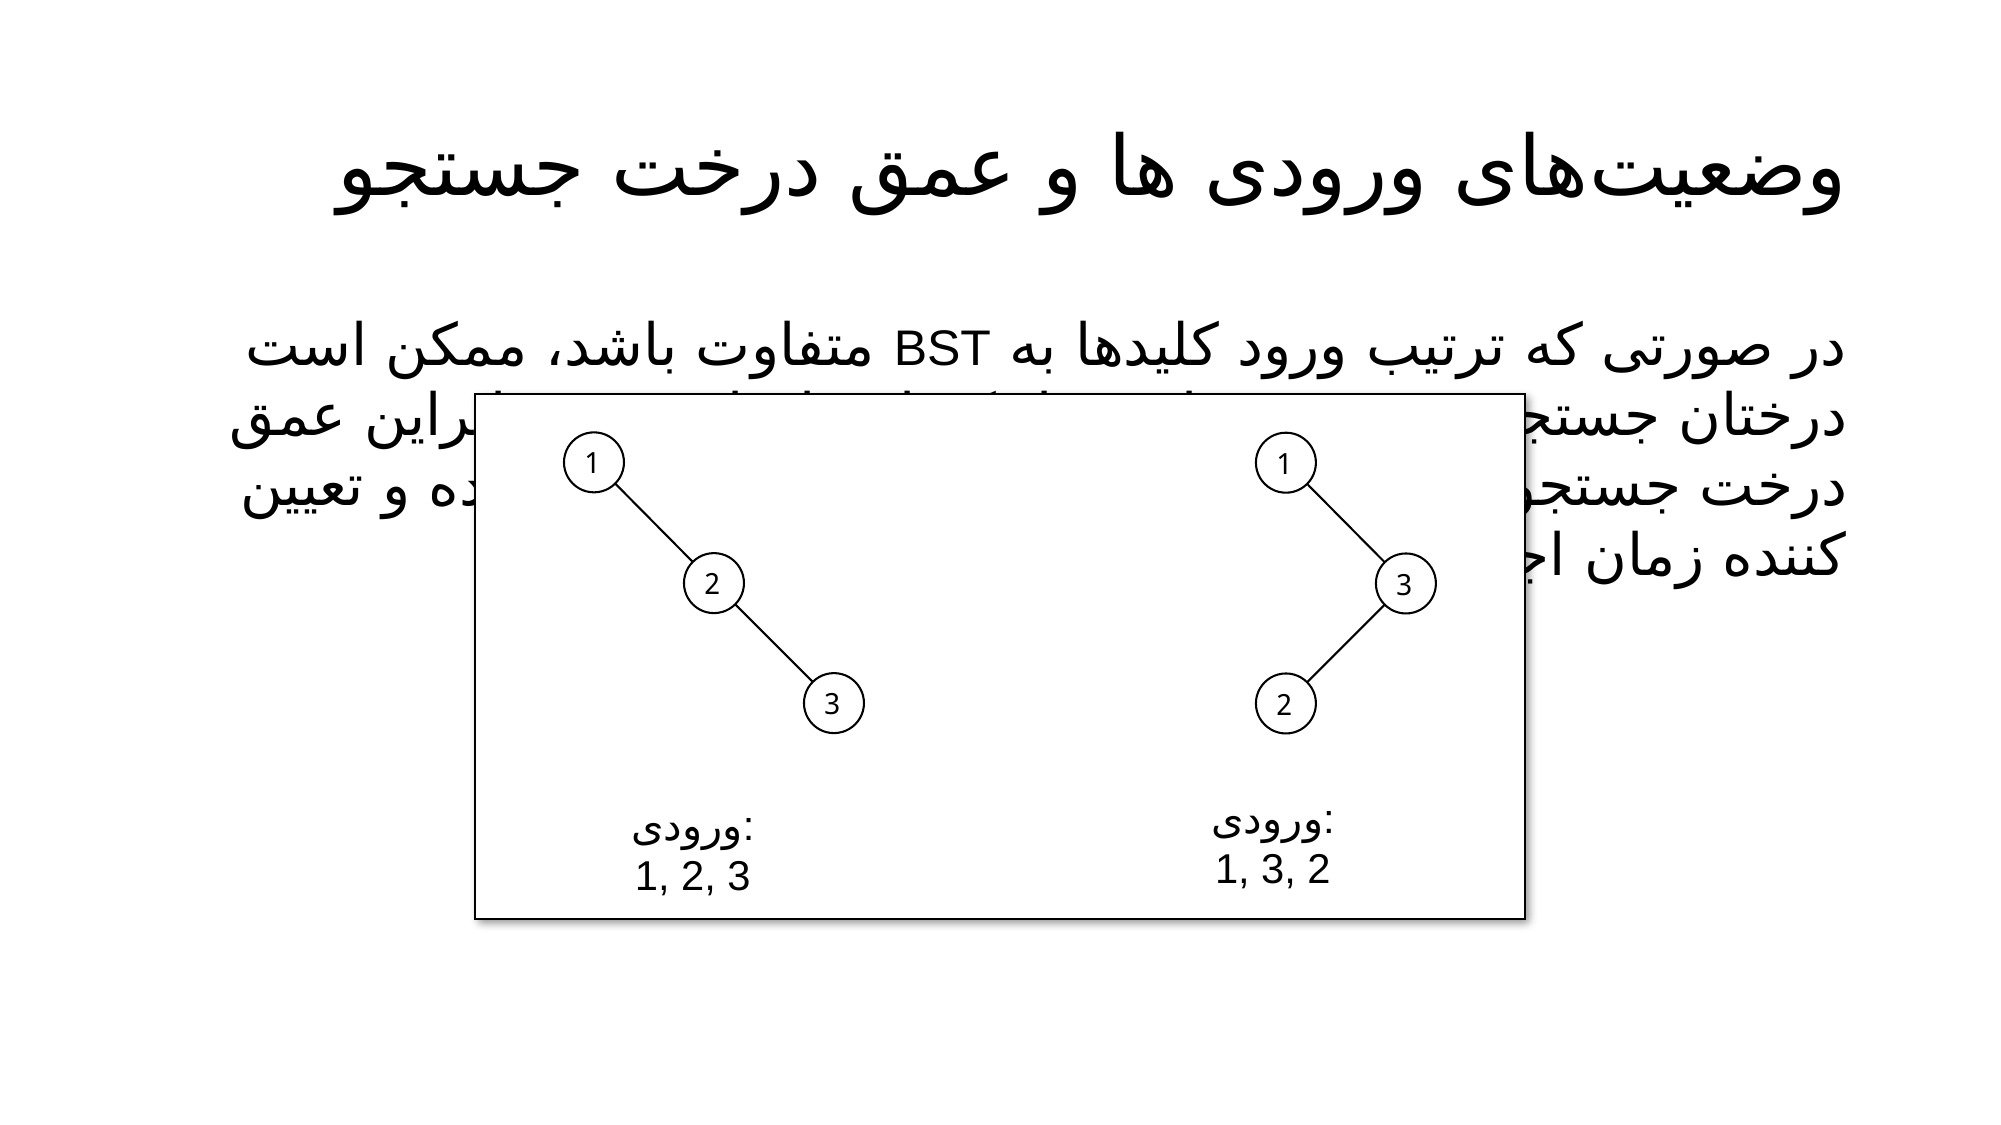

# وضعیت‌های ورودی ها و عمق درخت جستجو
در صورتی که ترتیب ورود کلید‌ها به BST متفاوت باشد، ممکن است درختان جستجو دودویی متفاوتی یا یکسانی ایجاد شود؛ بنابراین عمق درخت جستجو (h) همواره وابسته به نحوه ورود داده‌ها بوده و تعیین کننده زمان اجرای اکثر عملیات در این درخت می باشد.

1
2
3
1
3
2
ورودی:
1, 3, 2
ورودی:
1, 2, 3